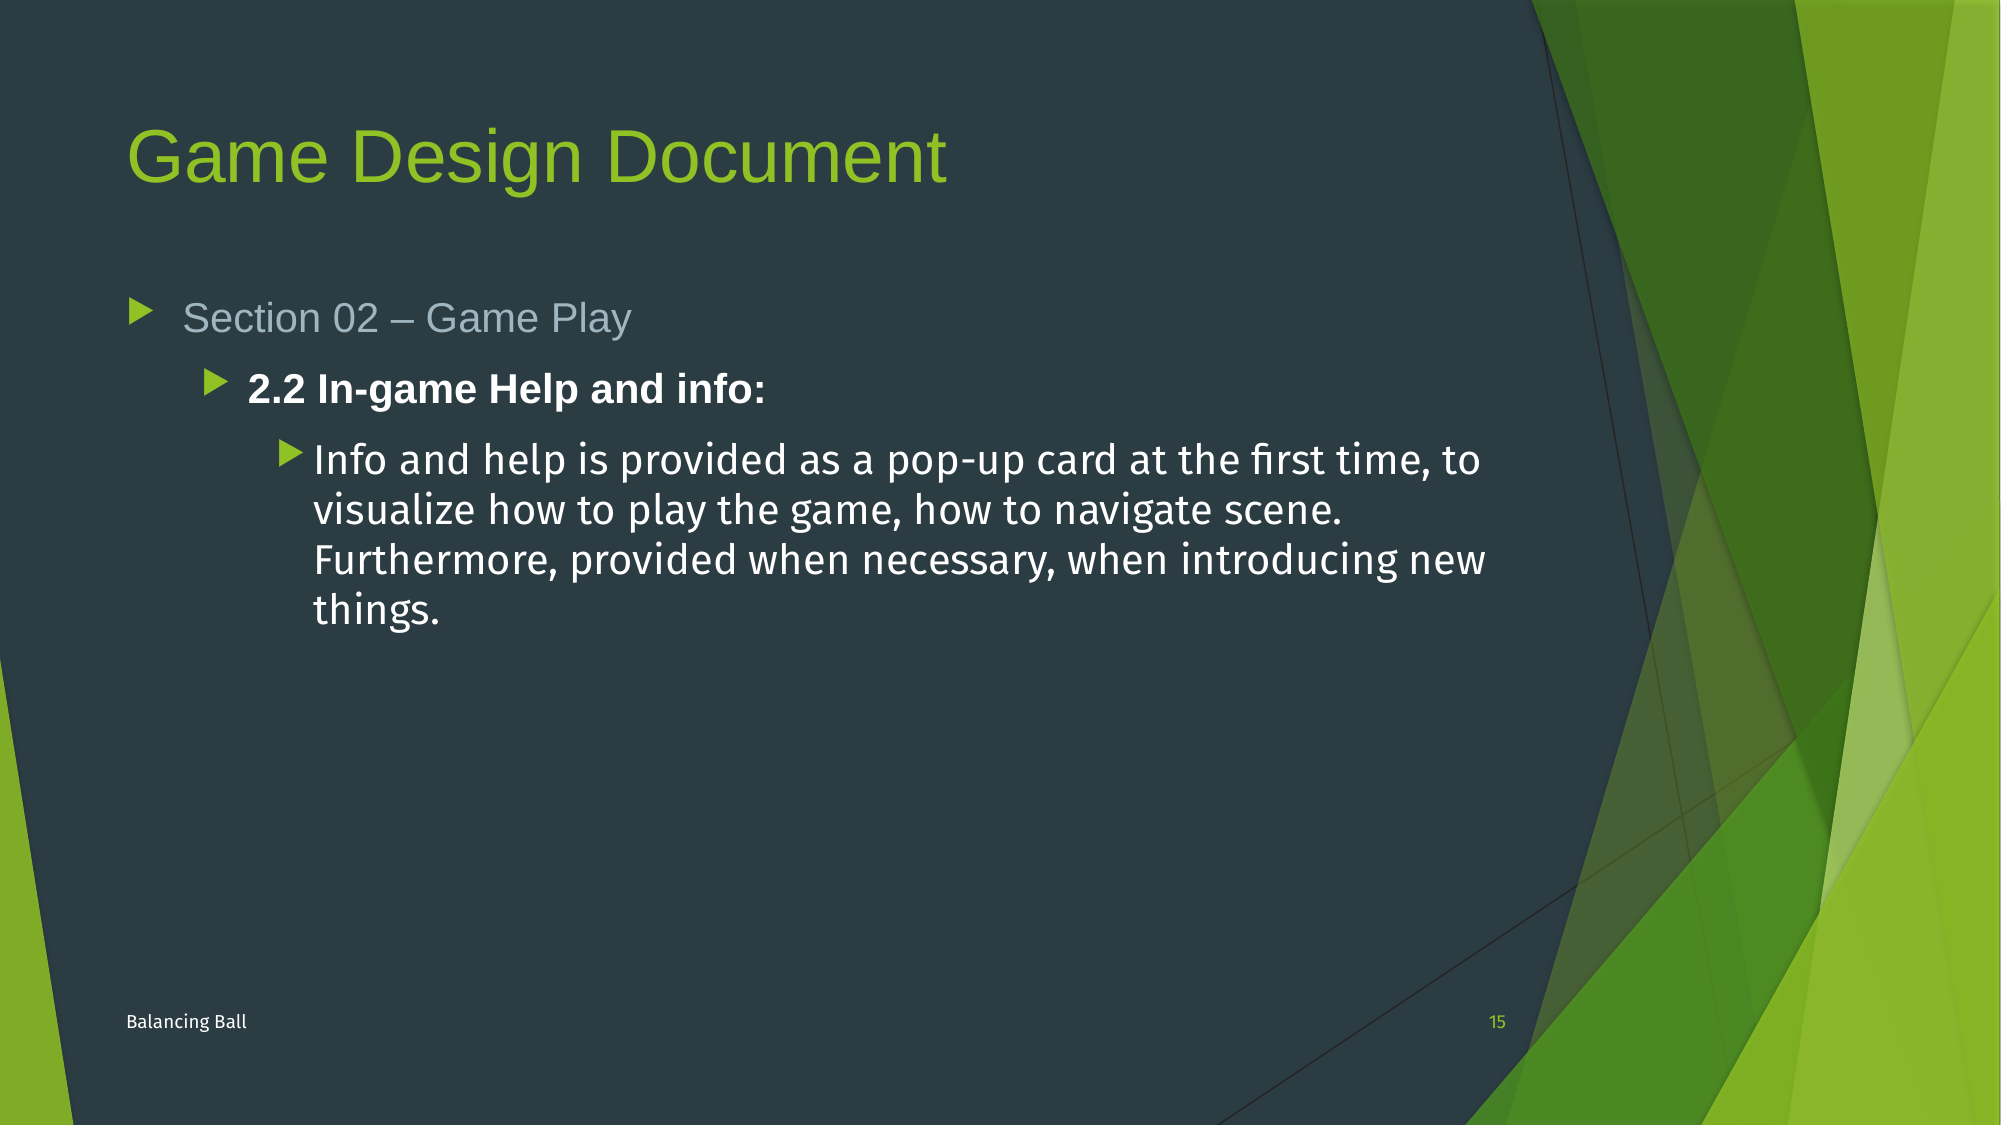

# Game Design Document
Section 02 – Game Play
2.2 In-game Help and info:
Info and help is provided as a pop-up card at the first time, to visualize how to play the game, how to navigate scene. Furthermore, provided when necessary, when introducing new things.
Balancing Ball
15